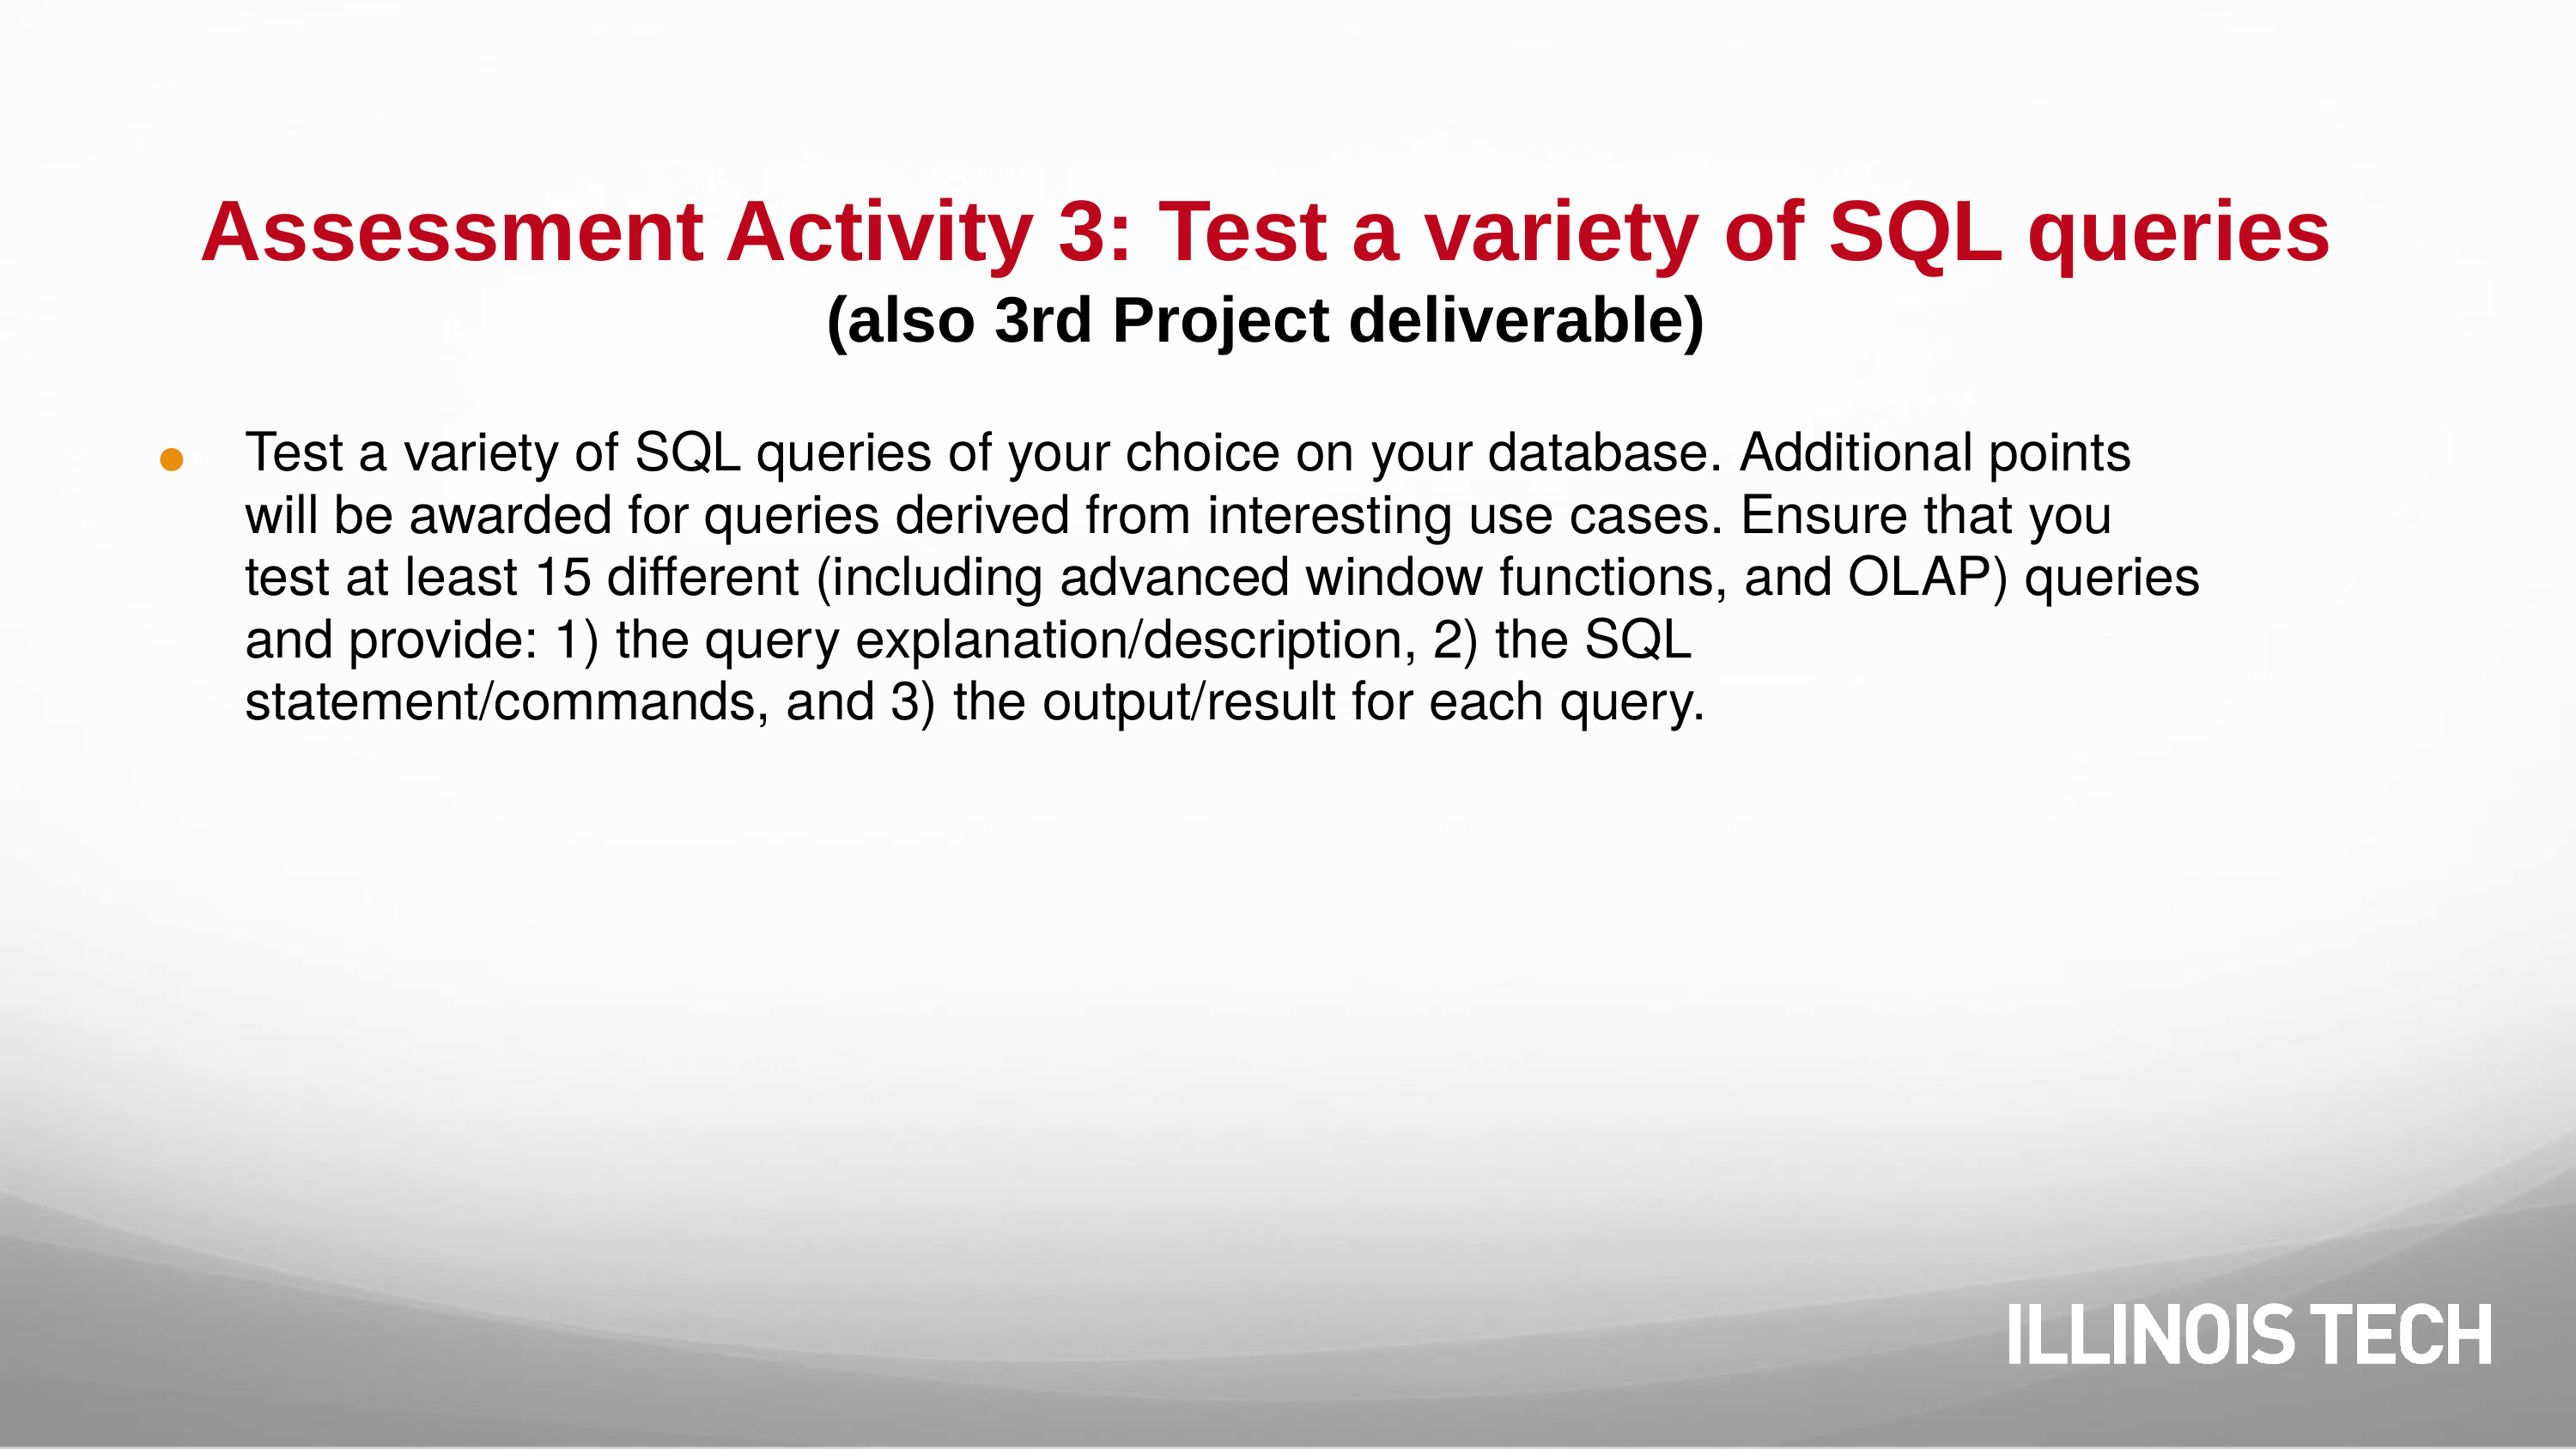

# Assessment Activity 3: Test a variety of SQL queries
(also 3rd Project deliverable)
Test a variety of SQL queries of your choice on your database. Additional points will be awarded for queries derived from interesting use cases. Ensure that you test at least 15 different (including advanced window functions, and OLAP) queries and provide: 1) the query explanation/description, 2) the SQL statement/commands, and 3) the output/result for each query.